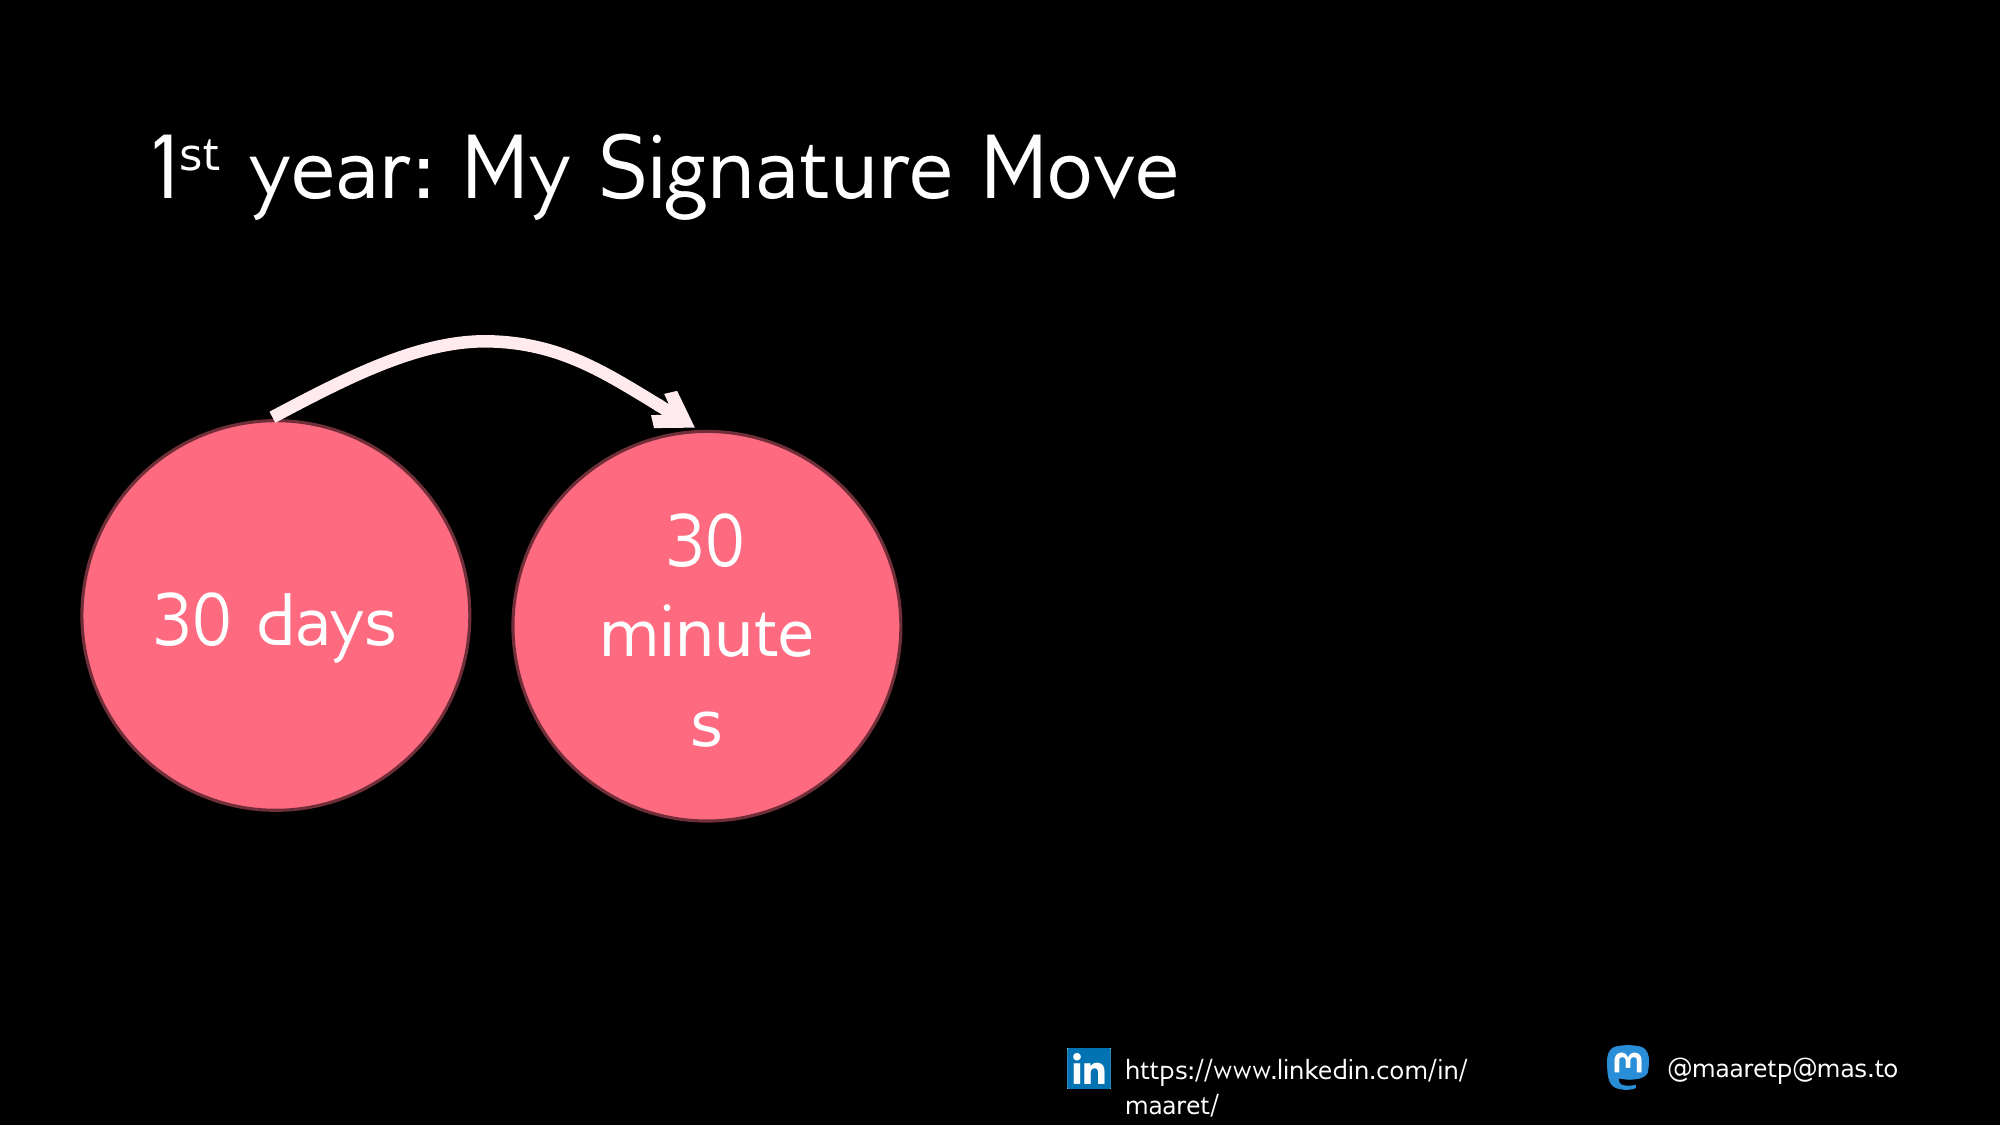

# 1st year: My Signature Move

30 days
30 minutes